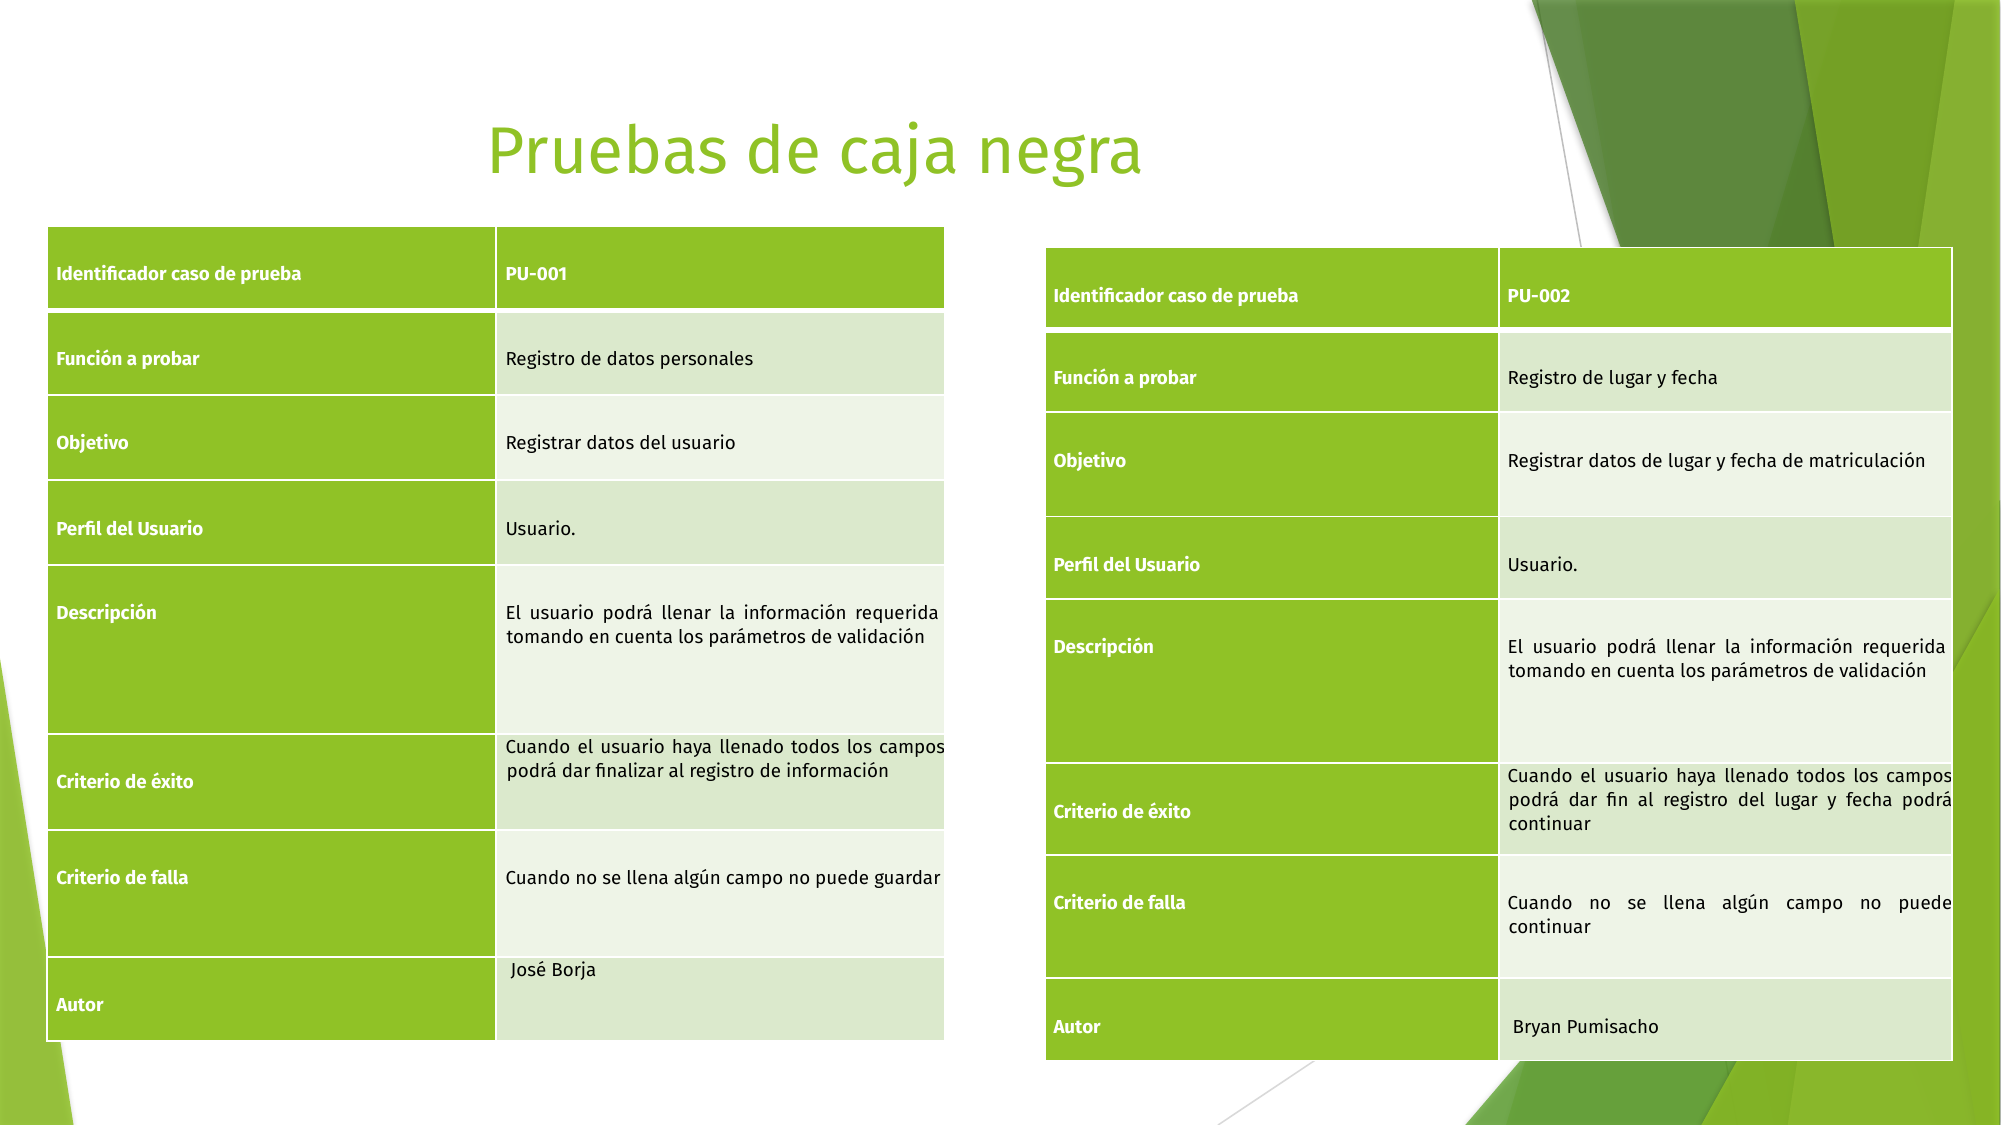

# Pruebas de caja negra
| Identificador caso de prueba | PU-001 |
| --- | --- |
| Función a probar | Registro de datos personales |
| Objetivo | Registrar datos del usuario |
| Perfil del Usuario | Usuario. |
| Descripción | El usuario podrá llenar la información requerida tomando en cuenta los parámetros de validación |
| Criterio de éxito | Cuando el usuario haya llenado todos los campos podrá dar finalizar al registro de información |
| Criterio de falla | Cuando no se llena algún campo no puede guardar |
| Autor | José Borja |
| Identificador caso de prueba | PU-002 |
| --- | --- |
| Función a probar | Registro de lugar y fecha |
| Objetivo | Registrar datos de lugar y fecha de matriculación |
| Perfil del Usuario | Usuario. |
| Descripción | El usuario podrá llenar la información requerida tomando en cuenta los parámetros de validación |
| Criterio de éxito | Cuando el usuario haya llenado todos los campos podrá dar fin al registro del lugar y fecha podrá continuar |
| Criterio de falla | Cuando no se llena algún campo no puede continuar |
| Autor | Bryan Pumisacho |